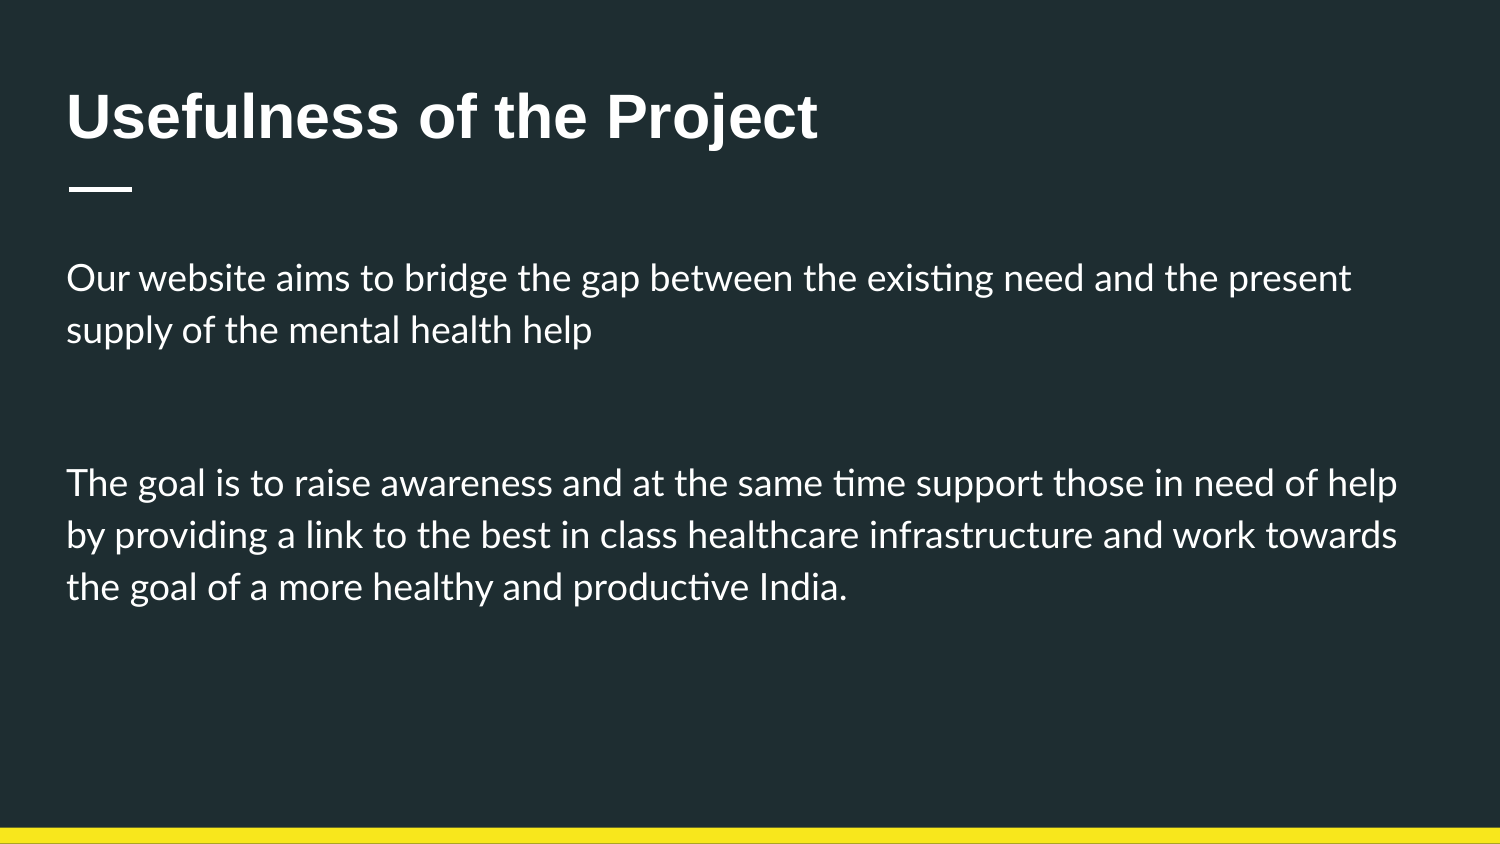

# Usefulness of the Project
Our website aims to bridge the gap between the existing need and the present supply of the mental health help

The goal is to raise awareness and at the same time support those in need of help by providing a link to the best in class healthcare infrastructure and work towards the goal of a more healthy and productive India.